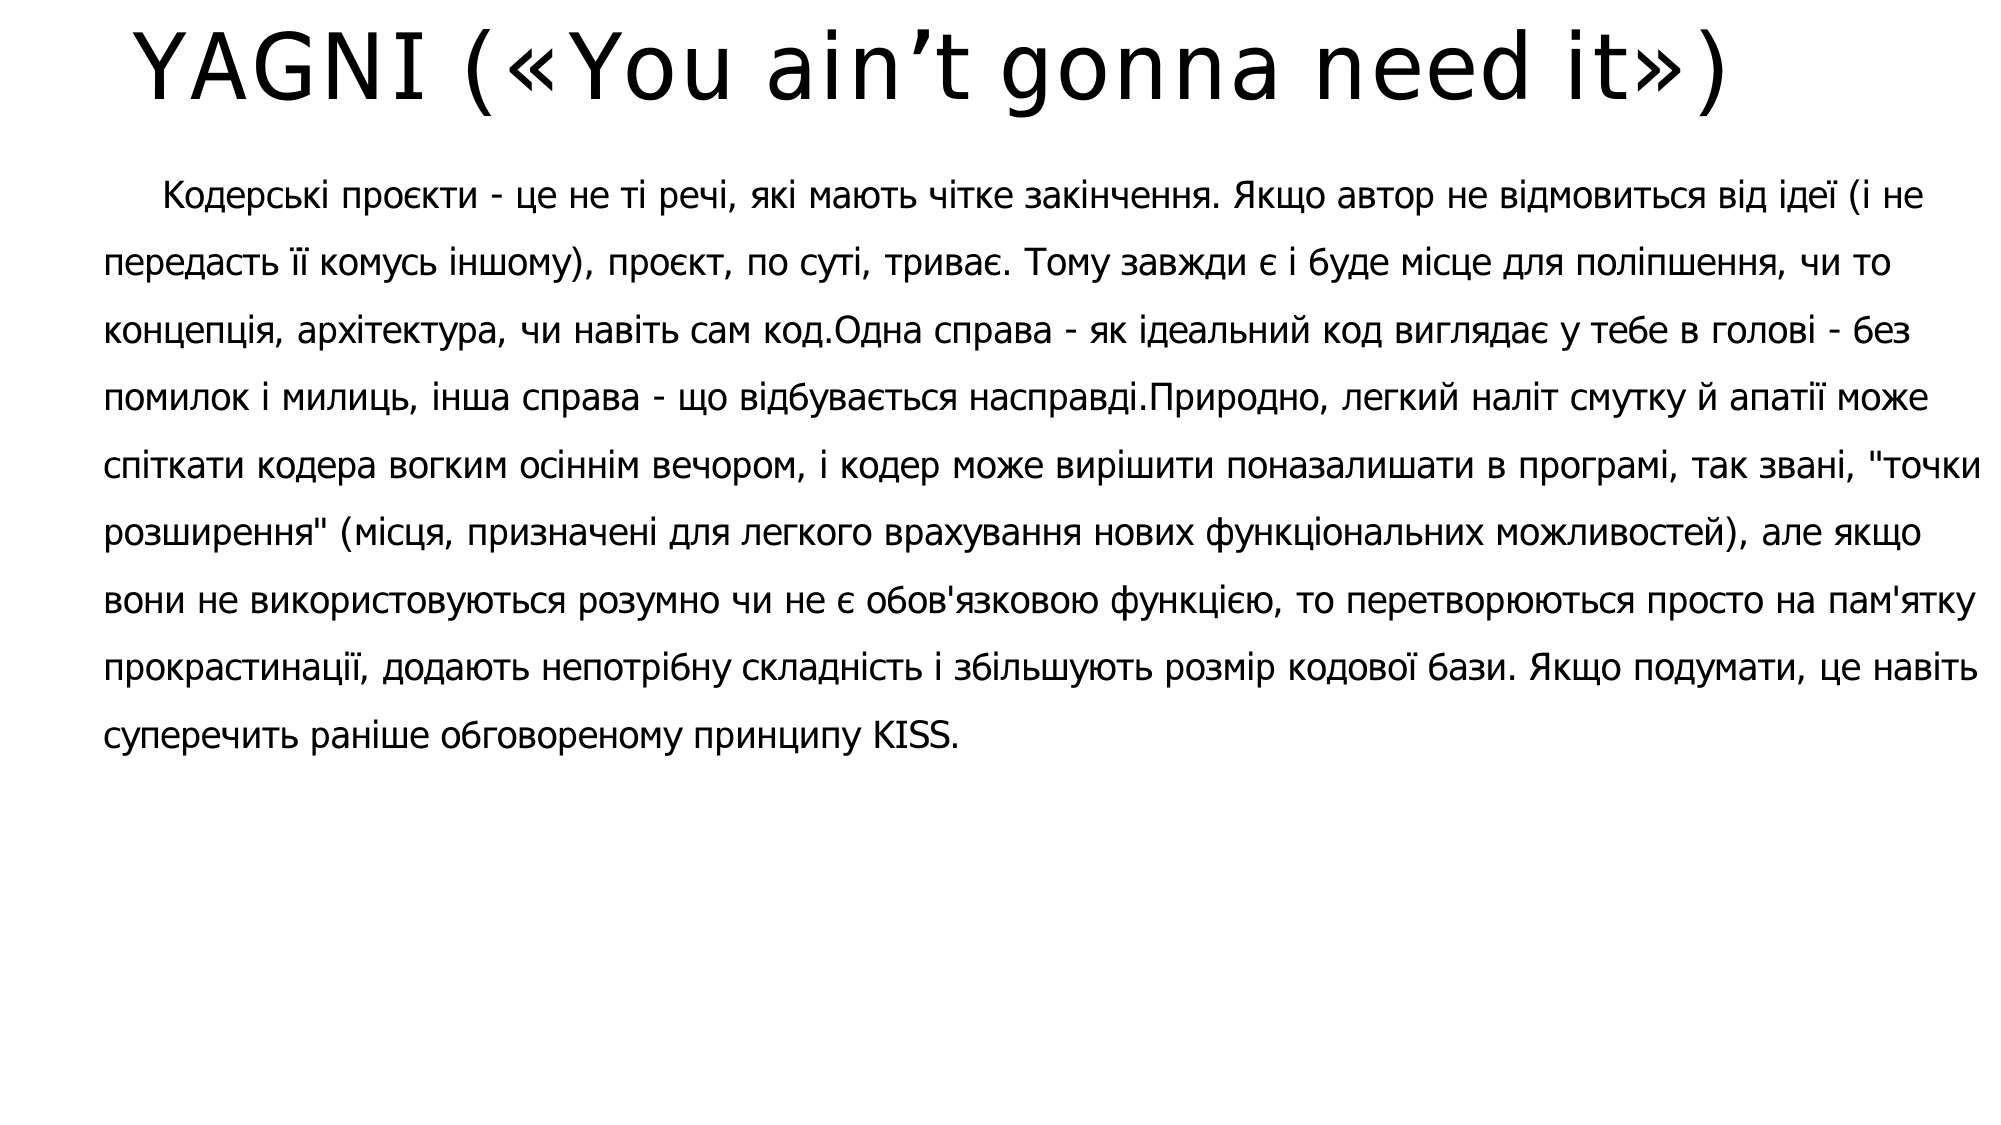

# YAGNI («You ain’t gonna need it»)
Кодерські проєкти - це не ті речі, які мають чітке закінчення. Якщо автор не відмовиться від ідеї (і не передасть її комусь іншому), проєкт, по суті, триває. Тому завжди є і буде місце для поліпшення, чи то концепція, архітектура, чи навіть сам код.Одна справа - як ідеальний код виглядає у тебе в голові - без помилок і милиць, інша справа - що відбувається насправді.Природно, легкий наліт смутку й апатії може спіткати кодера вогким осіннім вечором, і кодер може вирішити поназалишати в програмі, так звані, "точки розширення" (місця, призначені для легкого врахування нових функціональних можливостей), але якщо вони не використовуються розумно чи не є обов'язковою функцією, то перетворюються просто на пам'ятку прокрастинації, додають непотрібну складність і збільшують розмір кодової бази. Якщо подумати, це навіть суперечить раніше обговореному принципу KISS.